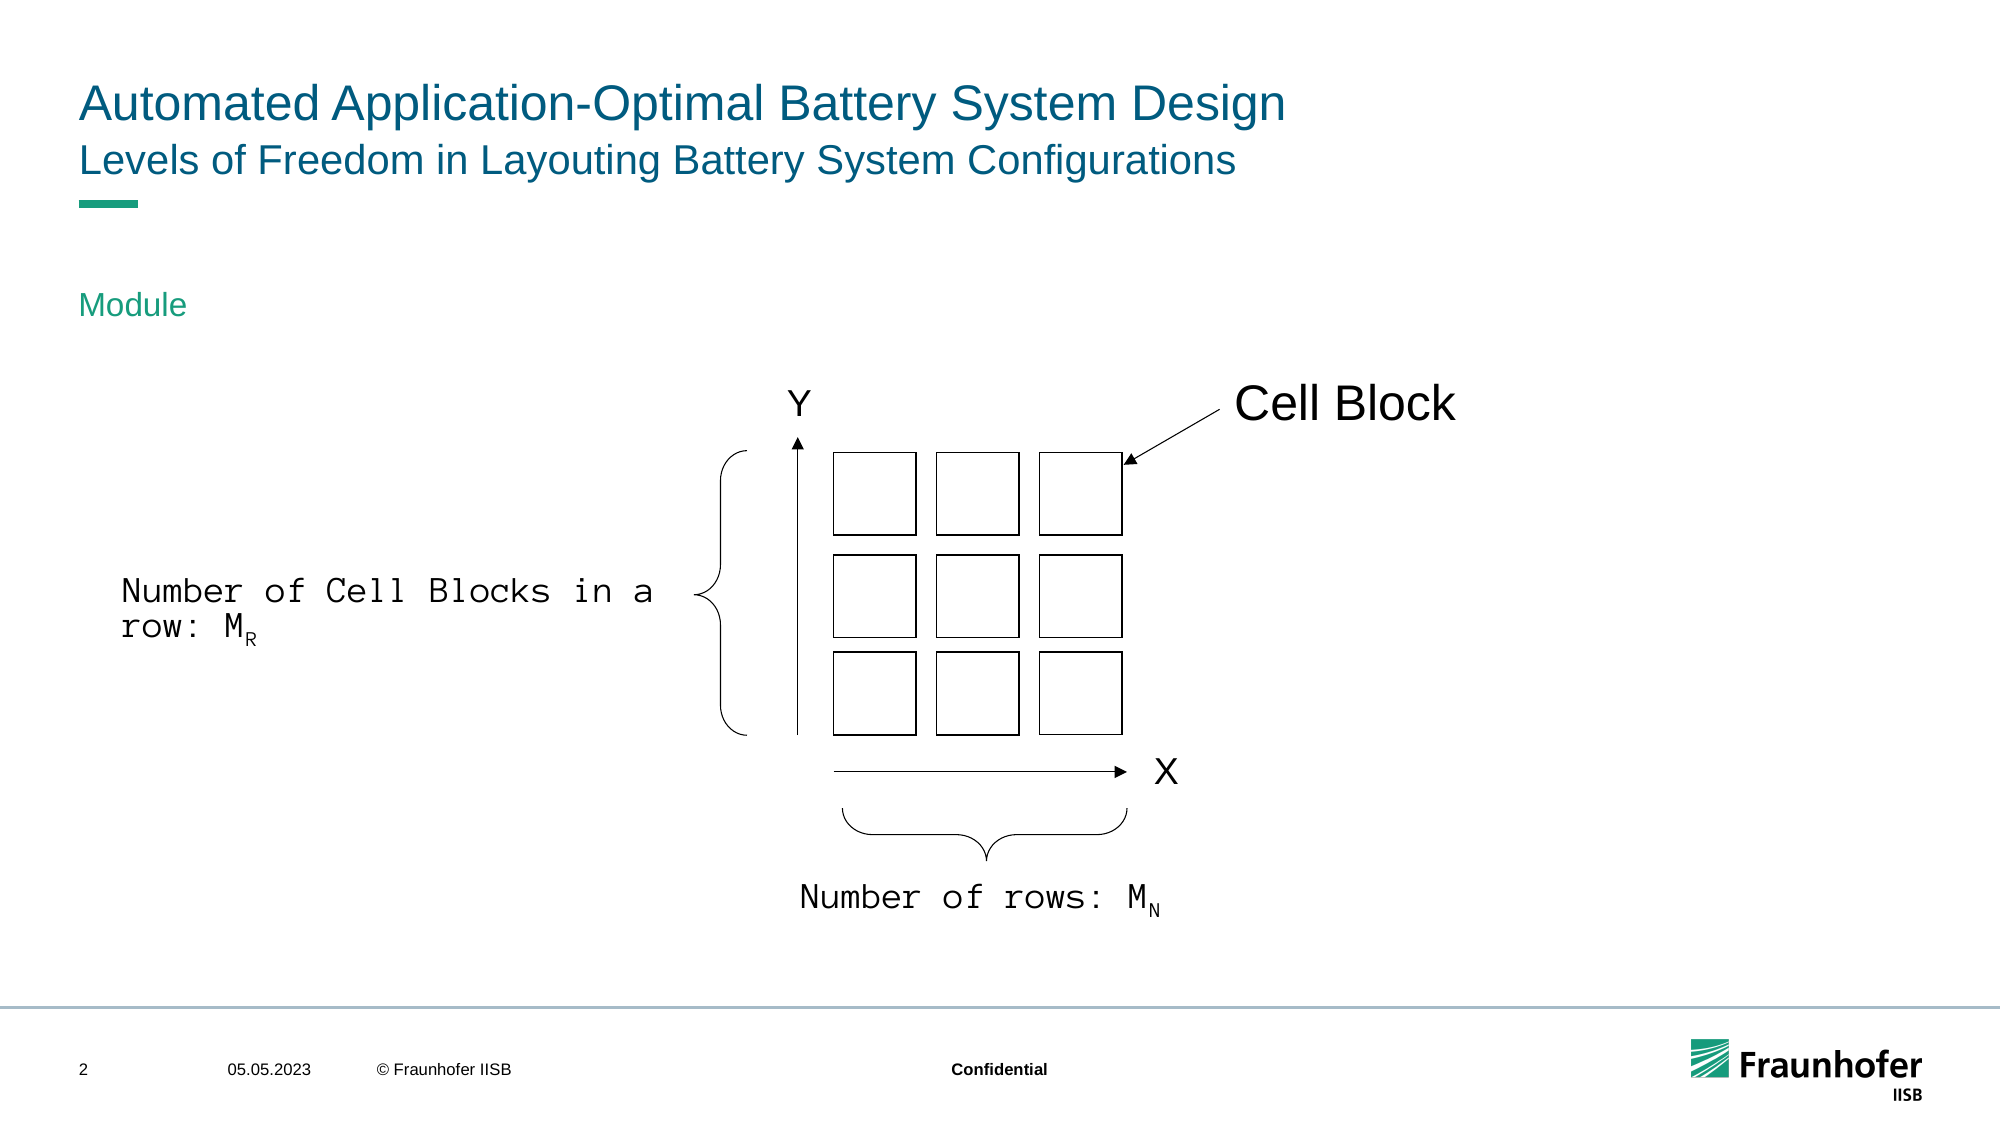

# Automated Application-Optimal Battery System Design
Levels of Freedom in Layouting Battery System Configurations
Module
Y
Cell Block

X

Number of Cell Blocks in a
row: MR

Number of rows: MN
2
05.05.2023
© Fraunhofer IISB